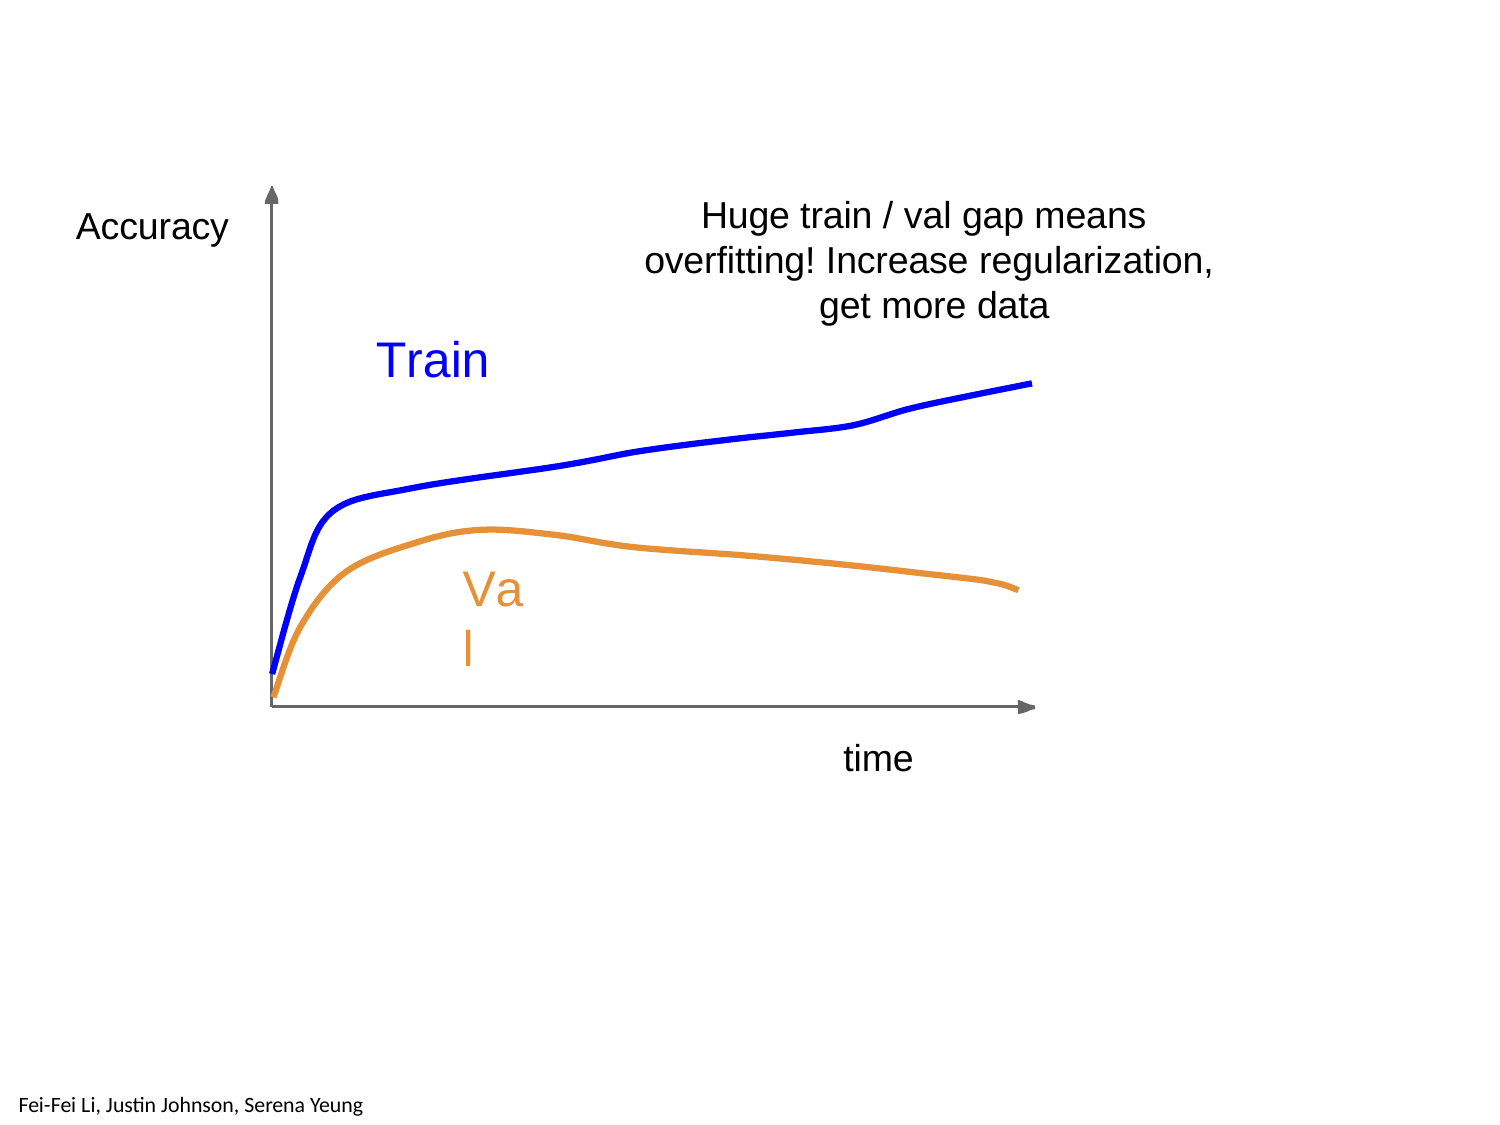

# Huge train / val gap means  overfitting! Increase regularization,  get more data
Accuracy
Train

Val
time
April 25, 2019
Fei-Fei Li & Justin Johnson & Serena Yeung
Lecture 7 -
108
Fei-Fei Li & Justin Johnson & Serena Yeung	Lecture 7 -	April 25, 2019
Fei-Fei Li, Justin Johnson, Serena Yeung